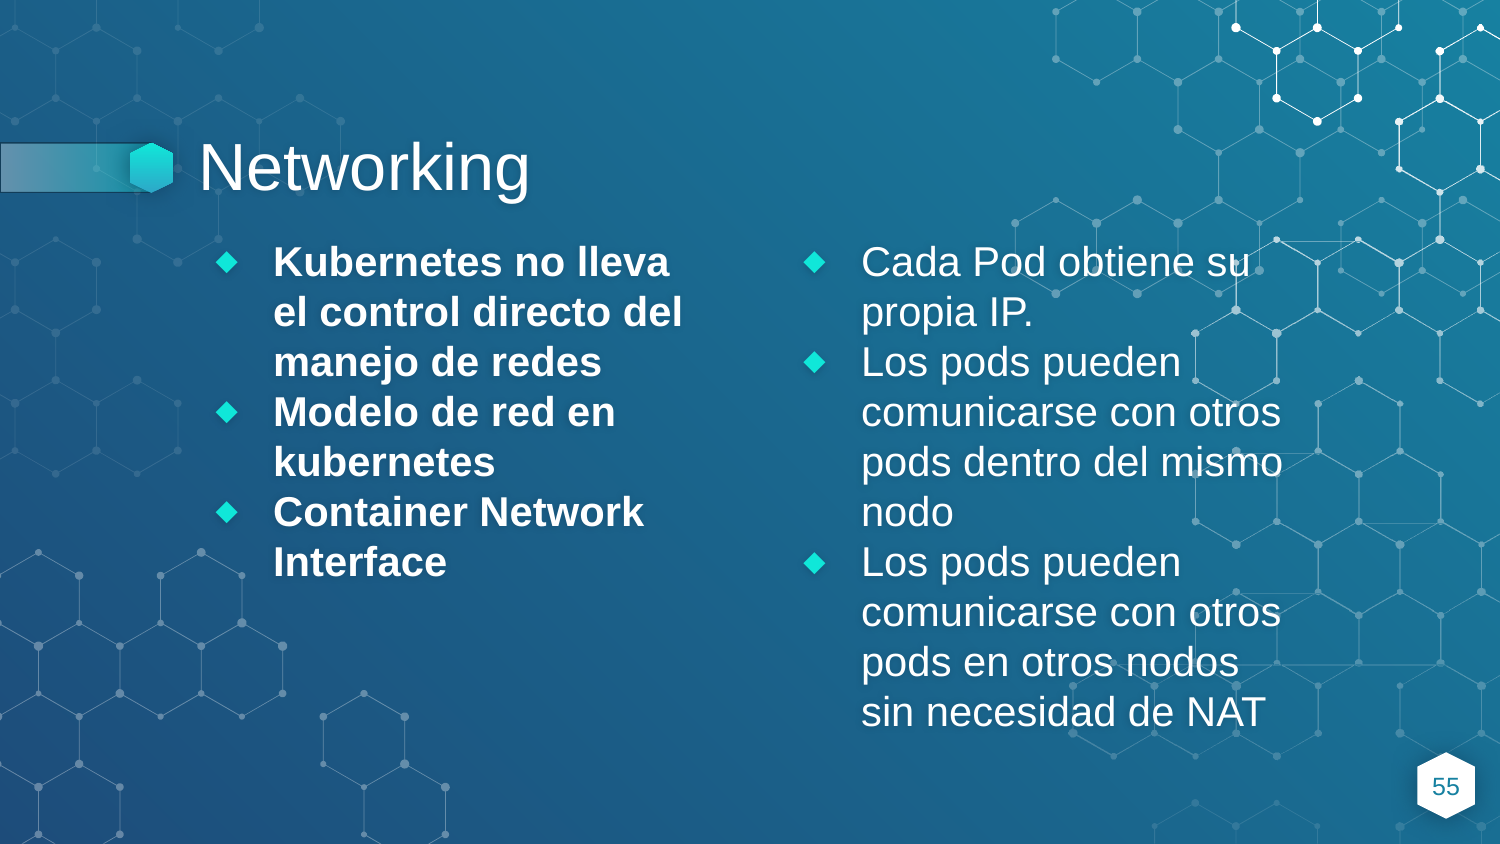

# Networking
Kubernetes no lleva el control directo del manejo de redes
Modelo de red en kubernetes
Container Network Interface

Cada Pod obtiene su propia IP.
Los pods pueden comunicarse con otros pods dentro del mismo nodo
Los pods pueden comunicarse con otros pods en otros nodos sin necesidad de NAT
55